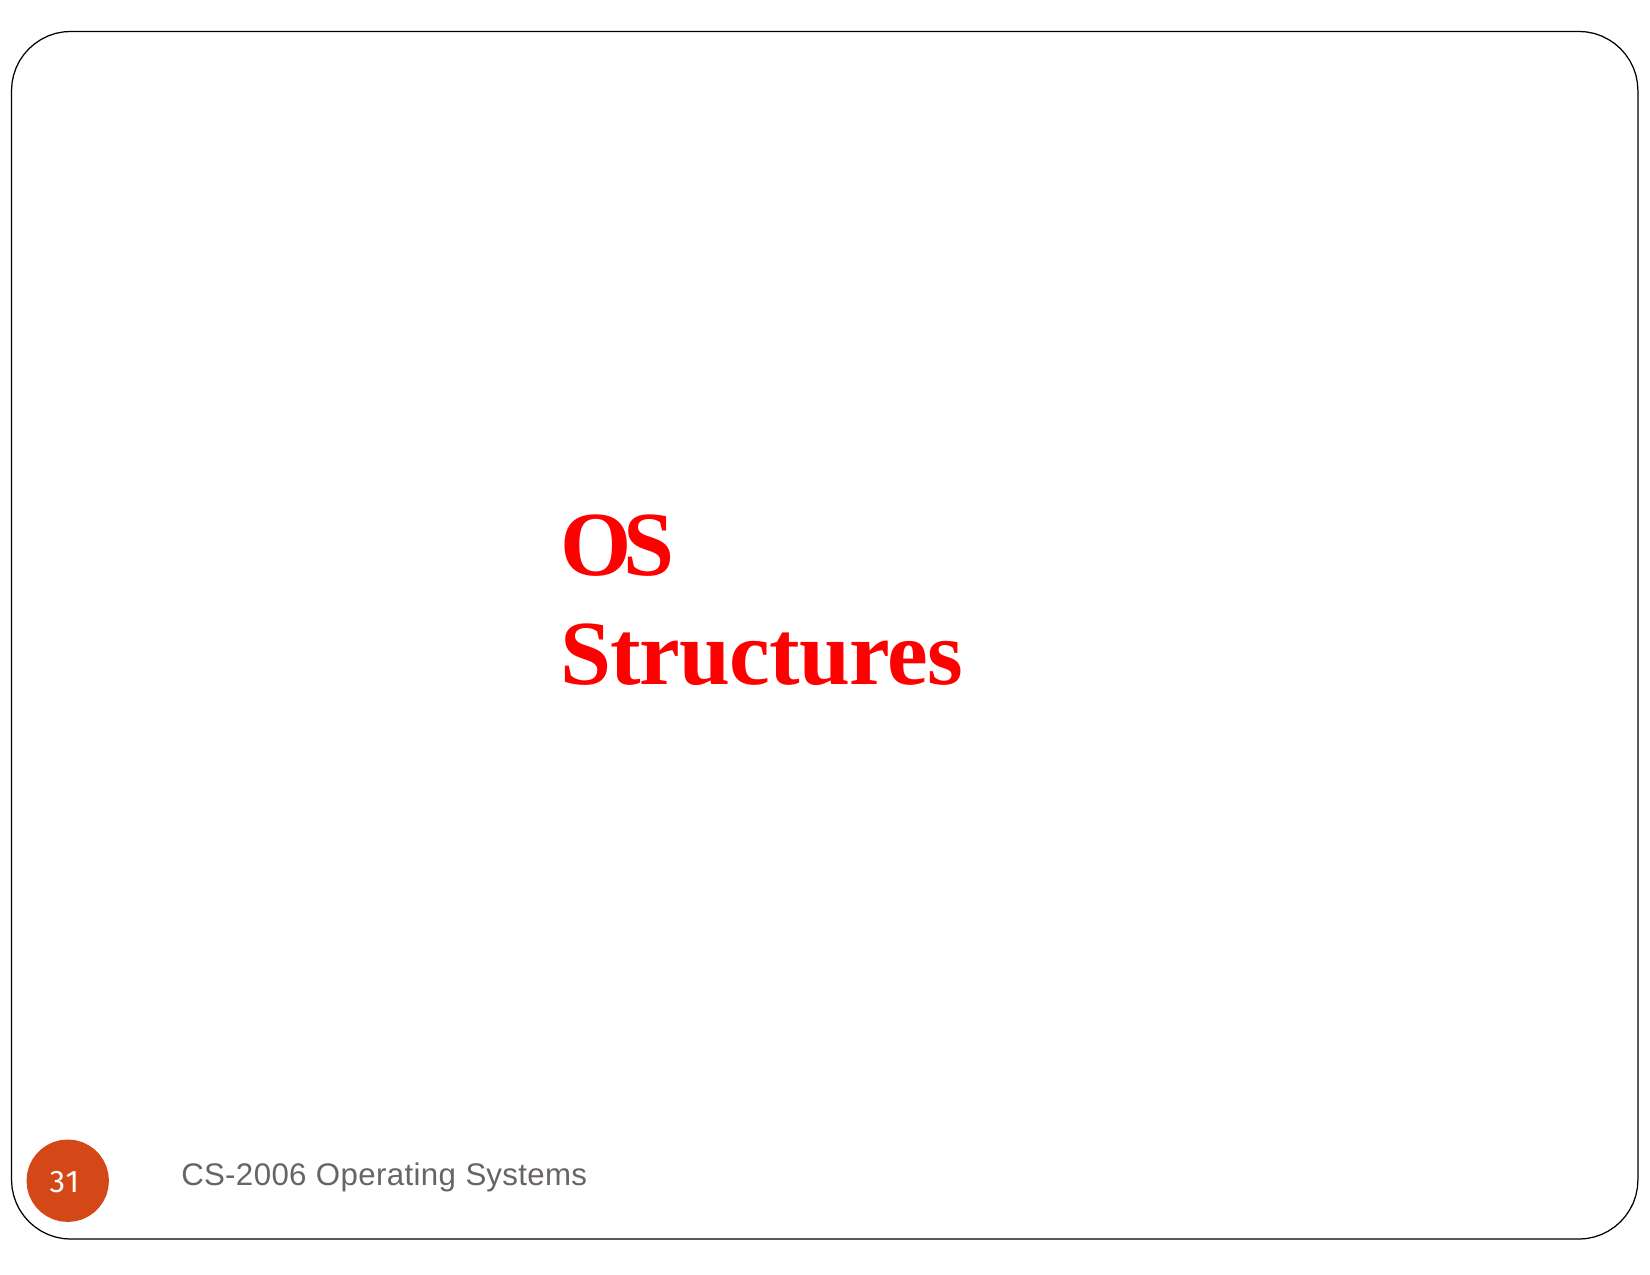

# OS Structures

CS-2006 Operating Systems
31